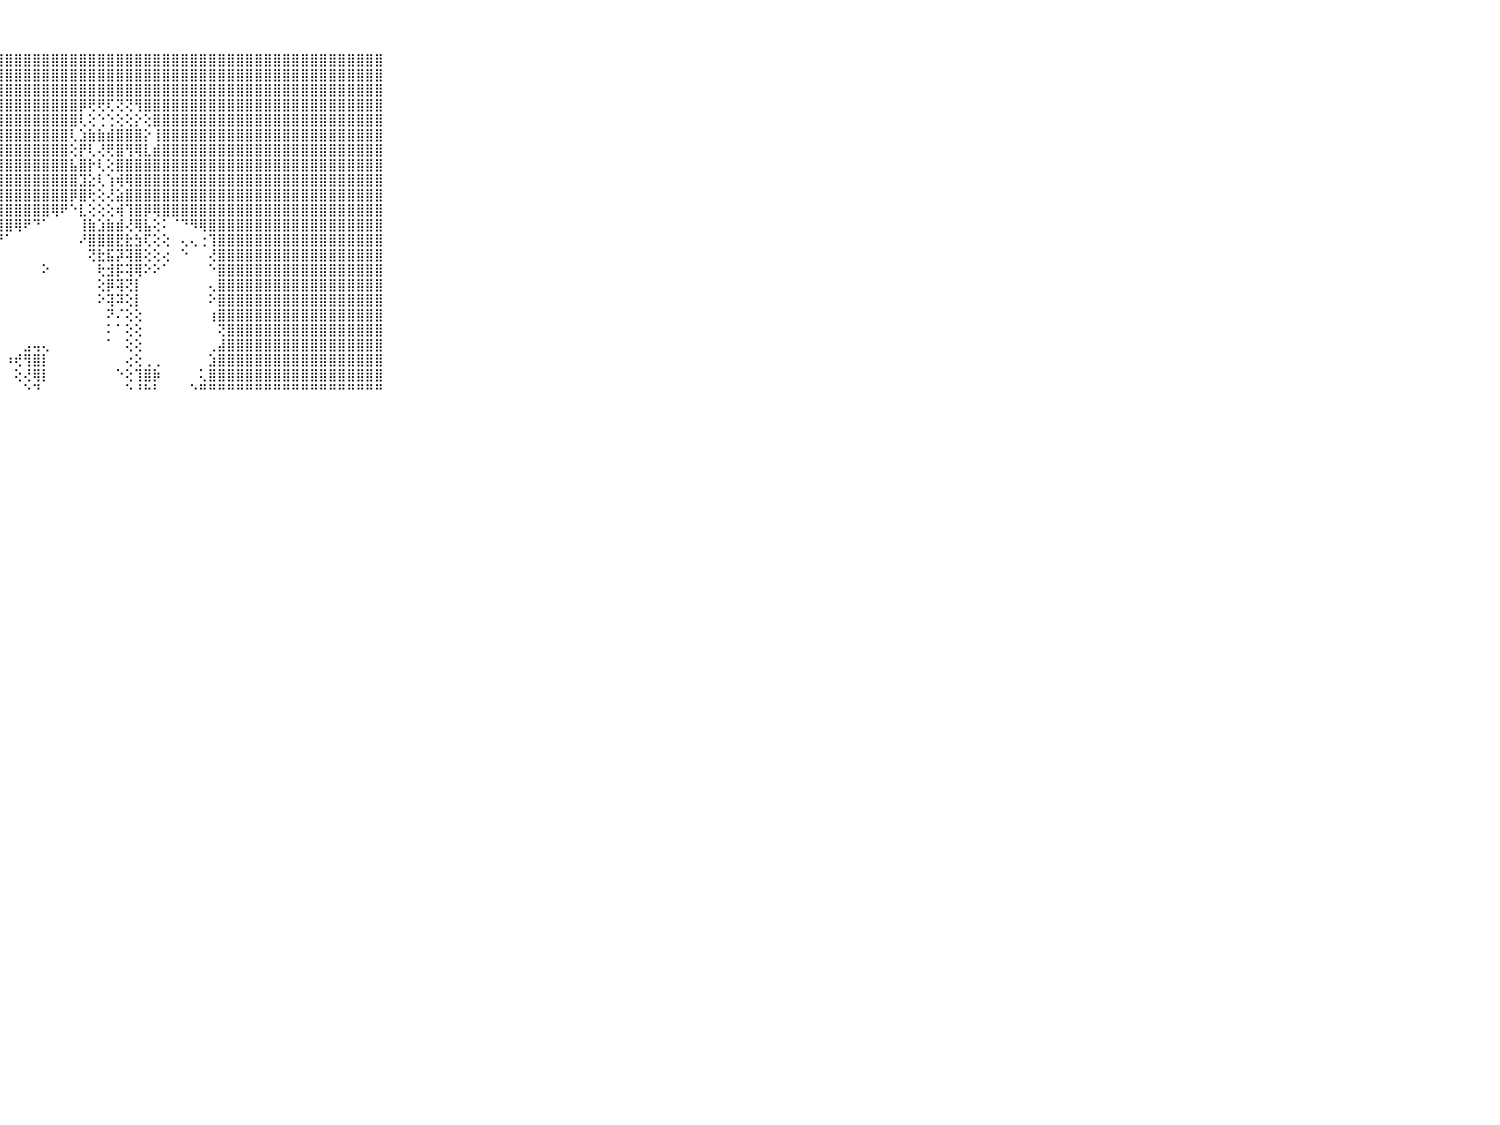

⠀⠀⠀⠀⠀⠀⠀⠀⠀⠀⠀⣿⣿⣿⣿⣿⣿⣿⣿⣿⣿⣿⣿⣿⣿⣿⣿⣿⣿⣿⣿⣿⣿⣿⣿⣿⣿⣿⣿⣿⣿⣿⣿⣿⣿⣿⣿⣿⣿⣿⣿⣿⣿⣿⣿⣿⣿⣿⣿⣿⣿⣿⣿⣿⣿⣿⣿⣿⣿⠀⠀⠀⠀⠀⠀⠀⠀⠀⠀⠀⠀
⠀⠀⠀⠀⠀⠀⠀⠀⠀⠀⠀⣿⣿⣿⣿⣿⣿⣿⣿⣿⣿⣿⣿⣿⣿⣿⣿⣿⣿⣿⣿⣿⣿⣿⣿⣿⣿⣿⣿⣿⣿⣿⣿⣿⣿⣿⣿⣿⣿⣿⣿⣿⣿⣿⣿⣿⣿⣿⣿⣿⣿⣿⣿⣿⣿⣿⣿⣿⣿⠀⠀⠀⠀⠀⠀⠀⠀⠀⠀⠀⠀
⠀⠀⠀⠀⠀⠀⠀⠀⠀⠀⠀⣿⣿⣿⣿⣿⣿⣿⣿⣿⣿⣿⣿⣿⣿⣿⣿⣿⣿⣿⣿⣿⣿⣿⣿⣿⣿⣿⣿⣿⣿⣿⣿⣿⣿⣿⣿⣿⣿⣿⣿⣿⣿⣿⣿⣿⣿⣿⣿⣿⣿⣿⣿⣿⣿⣿⣿⣿⣿⠀⠀⠀⠀⠀⠀⠀⠀⠀⠀⠀⠀
⠀⠀⠀⠀⠀⠀⠀⠀⠀⠀⠀⣿⣿⣿⣿⣿⣿⣿⣿⣿⣿⣿⣿⣿⣿⣿⣿⣿⣿⣿⣿⣿⣿⣿⣿⣿⡿⢟⢟⢏⢝⢝⢻⣿⣿⣿⣿⣿⣿⣿⣿⣿⣿⣿⣿⣿⣿⣿⣿⣿⣿⣿⣿⣿⣿⣿⣿⣿⣿⠀⠀⠀⠀⠀⠀⠀⠀⠀⠀⠀⠀
⠀⠀⠀⠀⠀⠀⠀⠀⠀⠀⠀⣿⣿⣿⣿⣿⣿⣿⣿⣿⣿⣿⣿⣿⣿⣿⣿⣿⣿⣿⣿⣿⣿⣿⣿⣿⢇⢕⢑⢑⢕⢕⡕⢕⣿⣿⣿⣿⣿⣿⣿⣿⣿⣿⣿⣿⣿⣿⣿⣿⣿⣿⣿⣿⣿⣿⣿⣿⣿⠀⠀⠀⠀⠀⠀⠀⠀⠀⠀⠀⠀
⠀⠀⠀⠀⠀⠀⠀⠀⠀⠀⠀⣿⣿⣿⣿⣿⣿⣿⣿⣿⣿⣿⣿⣿⣿⣿⣿⣿⣿⣿⣿⣿⣿⣿⣿⢇⣱⣷⣷⣾⣿⣿⣿⡕⢸⣿⣿⣿⣿⣿⣿⣿⣿⣿⣿⣿⣿⣿⣿⣿⣿⣿⣿⣿⣿⣿⣿⣿⣿⠀⠀⠀⠀⠀⠀⠀⠀⠀⠀⠀⠀
⠀⠀⠀⠀⠀⠀⠀⠀⠀⠀⠀⣿⣿⣿⣿⣿⣿⣿⣿⣿⣿⣿⣿⣿⣿⣿⣿⣿⣿⣿⣿⣿⣿⣿⣿⢕⡟⢇⢜⢟⣿⢻⢿⣇⣾⣿⣿⣿⣿⣿⣿⣿⣿⣿⣿⣿⣿⣿⣿⣿⣿⣿⣿⣿⣿⣿⣿⣿⣿⠀⠀⠀⠀⠀⠀⠀⠀⠀⠀⠀⠀
⠀⠀⠀⠀⠀⠀⠀⠀⠀⠀⠀⣿⣿⣿⣿⣿⣿⣿⣿⣿⣿⣿⣿⣿⣿⣿⣿⣿⣿⣿⣿⣿⣿⣿⣿⣧⣿⡗⢇⢕⣿⣿⣿⣿⣿⣿⣿⣿⣿⣿⣿⣿⣿⣿⣿⣿⣿⣿⣿⣿⣿⣿⣿⣿⣿⣿⣿⣿⣿⠀⠀⠀⠀⠀⠀⠀⠀⠀⠀⠀⠀
⠀⠀⠀⠀⠀⠀⠀⠀⠀⠀⠀⣿⣿⣿⣿⣿⣿⣿⣿⣿⣿⣿⣿⣿⣿⣿⣿⣿⣿⣿⣿⣿⣿⣿⣿⣿⣹⣕⢇⢱⢾⢿⣿⣿⣿⣿⣿⣿⣿⣿⣿⣿⣿⣿⣿⣿⣿⣿⣿⣿⣿⣿⣿⣿⣿⣿⣿⣿⣿⠀⠀⠀⠀⠀⠀⠀⠀⠀⠀⠀⠀
⠀⠀⠀⠀⠀⠀⠀⠀⠀⠀⠀⣿⣿⣿⣿⣿⣿⣿⣿⣿⣿⣿⣿⣿⣿⣿⣿⣿⣿⣿⣿⣿⣿⣿⣿⡿⣿⢗⢕⢜⣵⣿⣿⣿⣿⣿⣿⣿⣿⣿⣿⣿⣿⣿⣿⣿⣿⣿⣿⣿⣿⣿⣿⣿⣿⣿⣿⣿⣿⠀⠀⠀⠀⠀⠀⠀⠀⠀⠀⠀⠀
⠀⠀⠀⠀⠀⠀⠀⠀⠀⠀⠀⣿⣿⣿⣿⣿⣿⣿⣿⣿⣿⣿⣿⣿⣿⣿⣿⣿⣿⣿⣿⣿⣿⢿⠟⠑⣇⢕⢕⢕⢾⢹⣿⡿⢿⣿⣿⣿⣿⣿⣿⣿⣿⣿⣿⣿⣿⣿⣿⣿⣿⣿⣿⣿⣿⣿⣿⣿⣿⠀⠀⠀⠀⠀⠀⠀⠀⠀⠀⠀⠀
⠀⠀⠀⠀⠀⠀⠀⠀⠀⠀⠀⣿⣿⣿⣿⣿⣿⣿⣿⣿⣿⣿⣿⣿⣿⣿⣿⣿⣿⢿⠟⠙⠁⠀⠀⠀⢸⣷⣱⣷⣾⢜⢿⣧⢕⠅⠈⠙⠻⢿⣿⣿⣿⣿⣿⣿⣿⣿⣿⣿⣿⣿⣿⣿⣿⣿⣿⣿⣿⠀⠀⠀⠀⠀⠀⠀⠀⠀⠀⠀⠀
⠀⠀⠀⠀⠀⠀⠀⠀⠀⠀⠀⣿⣿⣿⣿⣿⣿⣿⣿⣿⣿⣿⣿⣿⣿⣿⢟⠙⠁⠀⠀⠀⠀⠀⠀⠀⠜⣿⣿⣿⣟⣗⣳⢏⢕⢕⠀⢄⢄⢐⢹⣿⣿⣿⣿⣿⣿⣿⣿⣿⣿⣿⣿⣿⣿⣿⣿⣿⣿⠀⠀⠀⠀⠀⠀⠀⠀⠀⠀⠀⠀
⠀⠀⠀⠀⠀⠀⠀⠀⠀⠀⠀⣿⣿⣿⣿⣿⣿⣿⣿⣿⣿⣿⣿⣿⣿⡿⠑⠀⠀⠀⠀⠀⠀⠀⠀⠀⠀⢝⣗⣯⡽⢽⣿⢕⢕⢔⠀⠑⠀⠀⢜⣿⣿⣿⣿⣿⣿⣿⣿⣿⣿⣿⣿⣿⣿⣿⣿⣿⣿⠀⠀⠀⠀⠀⠀⠀⠀⠀⠀⠀⠀
⠀⠀⠀⠀⠀⠀⠀⠀⠀⠀⠀⣿⣿⣿⣿⣿⣿⣿⣿⣿⣿⣿⣿⣿⣿⡇⠀⠀⠀⠀⠀⠀⠕⠀⠀⠀⠀⠀⢗⣺⡯⢽⢿⠕⠕⠁⠀⠀⠀⠀⠑⣿⣿⣿⣿⣿⣿⣿⣿⣿⣿⣿⣿⣿⣿⣿⣿⣿⣿⠀⠀⠀⠀⠀⠀⠀⠀⠀⠀⠀⠀
⠀⠀⠀⠀⠀⠀⠀⠀⠀⠀⠀⣿⣿⣿⣿⣿⣿⣿⣿⣿⣿⣿⣿⣿⣿⢕⠀⠀⠀⠀⠀⠀⠀⠀⠀⠀⠀⠀⢕⡿⢽⢝⡇⠀⠀⠀⠀⠀⠀⠀⢄⣿⣿⣿⣿⣿⣿⣿⣿⣿⣿⣿⣿⣿⣿⣿⣿⣿⣿⠀⠀⠀⠀⠀⠀⠀⠀⠀⠀⠀⠀
⠀⠀⠀⠀⠀⠀⠀⠀⠀⠀⠀⣿⣿⣿⣿⣿⣿⣿⣿⣿⣿⣿⣿⣿⡿⠑⠀⠀⠀⠀⠀⠀⠀⠀⠀⠀⠀⠀⠕⢽⠽⢕⡇⠀⠀⠀⠀⠀⠀⠀⠕⣿⣿⣿⣿⣿⣿⣿⣿⣿⣿⣿⣿⣿⣿⣿⣿⣿⣿⠀⠀⠀⠀⠀⠀⠀⠀⠀⠀⠀⠀
⠀⠀⠀⠀⠀⠀⠀⠀⠀⠀⠀⣿⣿⣿⣿⣿⣿⣿⣿⣿⣿⣿⣿⣿⢇⠀⠀⠀⠀⠀⠀⠀⠀⠀⠀⠀⠀⠀⠀⠝⠌⢕⢕⠀⠀⠀⠀⠀⠀⠀⢰⣿⣿⣿⣿⣿⣿⣿⣿⣿⣿⣿⣿⣿⣿⣿⣿⣿⣿⠀⠀⠀⠀⠀⠀⠀⠀⠀⠀⠀⠀
⠀⠀⠀⠀⠀⠀⠀⠀⠀⠀⠀⣿⣿⣿⣿⣿⣿⣿⣿⣿⣿⣿⣿⣿⠁⠀⠀⠀⠀⠀⠀⠀⠀⠀⠀⠀⠀⠀⠀⠅⠁⢕⢕⠀⠀⠀⠀⠀⠀⠀⠀⢝⣿⣿⣿⣿⣿⣿⣿⣿⣿⣿⣿⣿⣿⣿⣿⣿⣿⠀⠀⠀⠀⠀⠀⠀⠀⠀⠀⠀⠀
⠀⠀⠀⠀⠀⠀⠀⠀⠀⠀⠀⣿⣿⣿⣿⣿⣿⣿⣿⣿⣿⣿⣿⣿⢄⠀⠀⠀⠀⠀⣠⢤⢄⠀⠀⠀⠀⠀⠀⠁⠀⢕⢕⠀⠀⠀⠀⠀⠀⠀⢀⣼⣿⣿⣿⣿⣿⣿⣿⣿⣿⣿⣿⣿⣿⣿⣿⣿⣿⠀⠀⠀⠀⠀⠀⠀⠀⠀⠀⠀⠀
⠀⠀⠀⠀⠀⠀⠀⠀⠀⠀⠀⣿⣿⣿⣿⣿⣿⣿⣿⣿⣿⣿⣿⡿⠁⠀⠀⠀⠰⢞⢻⣿⡇⠀⠀⠀⠀⠀⠀⠀⠀⢔⢕⢀⢀⠀⠀⠀⠀⠀⣱⣿⣿⣿⣿⣿⣿⣿⣿⣿⣿⣿⣿⣿⣿⣿⣿⣿⣿⠀⠀⠀⠀⠀⠀⠀⠀⠀⠀⠀⠀
⠀⠀⠀⠀⠀⠀⠀⠀⠀⠀⠀⣿⣿⣿⣿⣿⣿⣿⣿⣿⣿⣿⣿⣧⡄⠀⠀⠀⠀⢕⢜⢿⡇⠀⠀⠀⠀⠀⠀⠀⠑⢕⢹⣿⡷⠀⠀⠀⠀⢅⣿⣿⣿⣿⣿⣿⣿⣿⣿⣿⣿⣿⣿⣿⣿⣿⣿⣿⣿⠀⠀⠀⠀⠀⠀⠀⠀⠀⠀⠀⠀
⠀⠀⠀⠀⠀⠀⠀⠀⠀⠀⠀⠛⠛⠛⠛⠛⠛⠛⠛⠛⠛⠛⠛⠛⠛⠂⠀⠀⠀⠀⠑⠙⠀⠀⠀⠀⠀⠀⠀⠀⠀⠑⠘⠓⠃⠀⠀⠀⠑⠛⠛⠛⠛⠛⠛⠛⠛⠛⠛⠛⠛⠛⠛⠛⠛⠛⠛⠛⠛⠀⠀⠀⠀⠀⠀⠀⠀⠀⠀⠀⠀